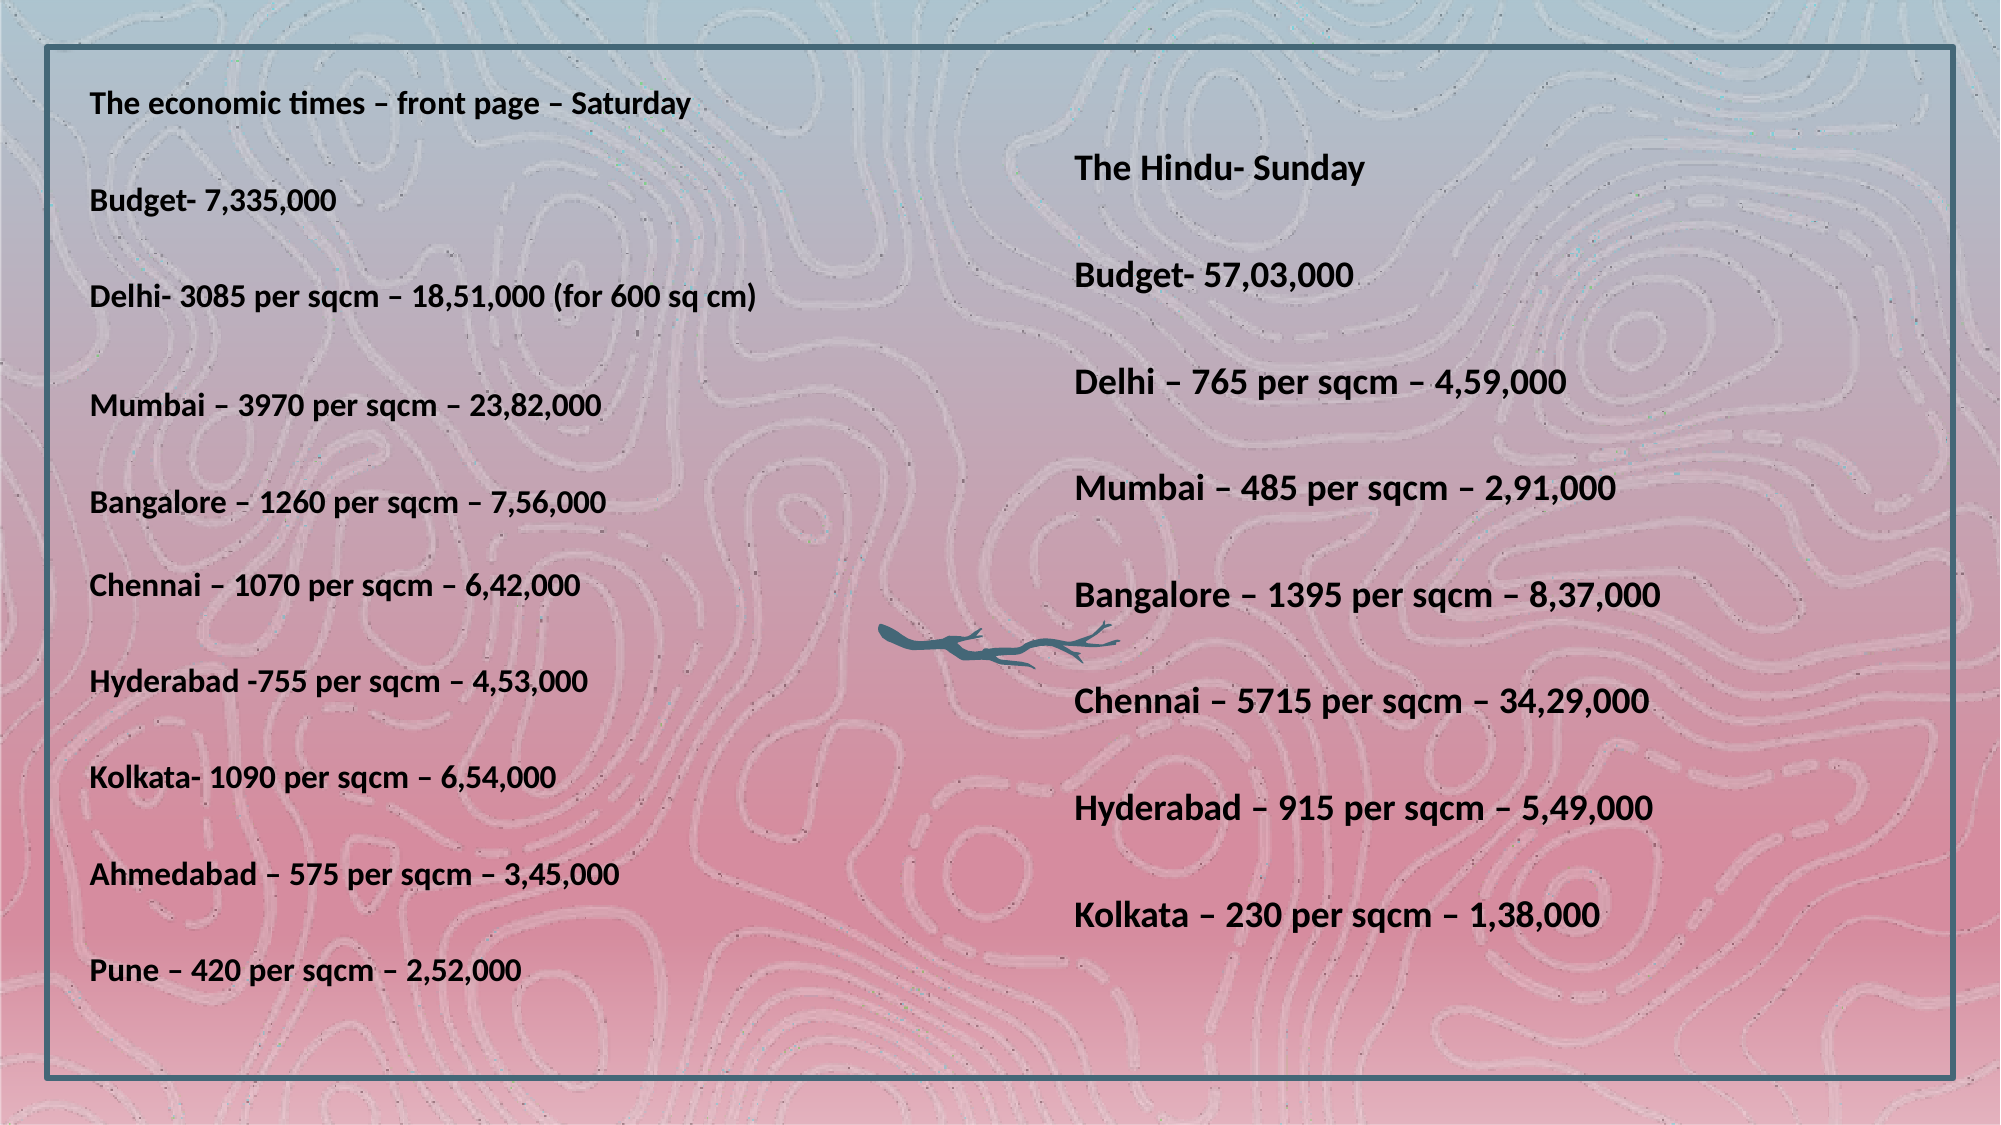

The economic times – front page – Saturday
# The Hindu- Sunday
Budget- 7,335,000

Delhi- 3085 per sqcm – 18,51,000 (for 600 sq cm)
Mumbai – 3970 per sqcm – 23,82,000 Bangalore – 1260 per sqcm – 7,56,000

Chennai – 1070 per sqcm – 6,42,000

Hyderabad -755 per sqcm – 4,53,000

Kolkata- 1090 per sqcm – 6,54,000
Ahmedabad – 575 per sqcm – 3,45,000 Pune – 420 per sqcm – 2,52,000
Budget- 57,03,000
Delhi – 765 per sqcm – 4,59,000 Mumbai – 485 per sqcm – 2,91,000 Bangalore – 1395 per sqcm – 8,37,000 Chennai – 5715 per sqcm – 34,29,000 Hyderabad – 915 per sqcm – 5,49,000 Kolkata – 230 per sqcm – 1,38,000